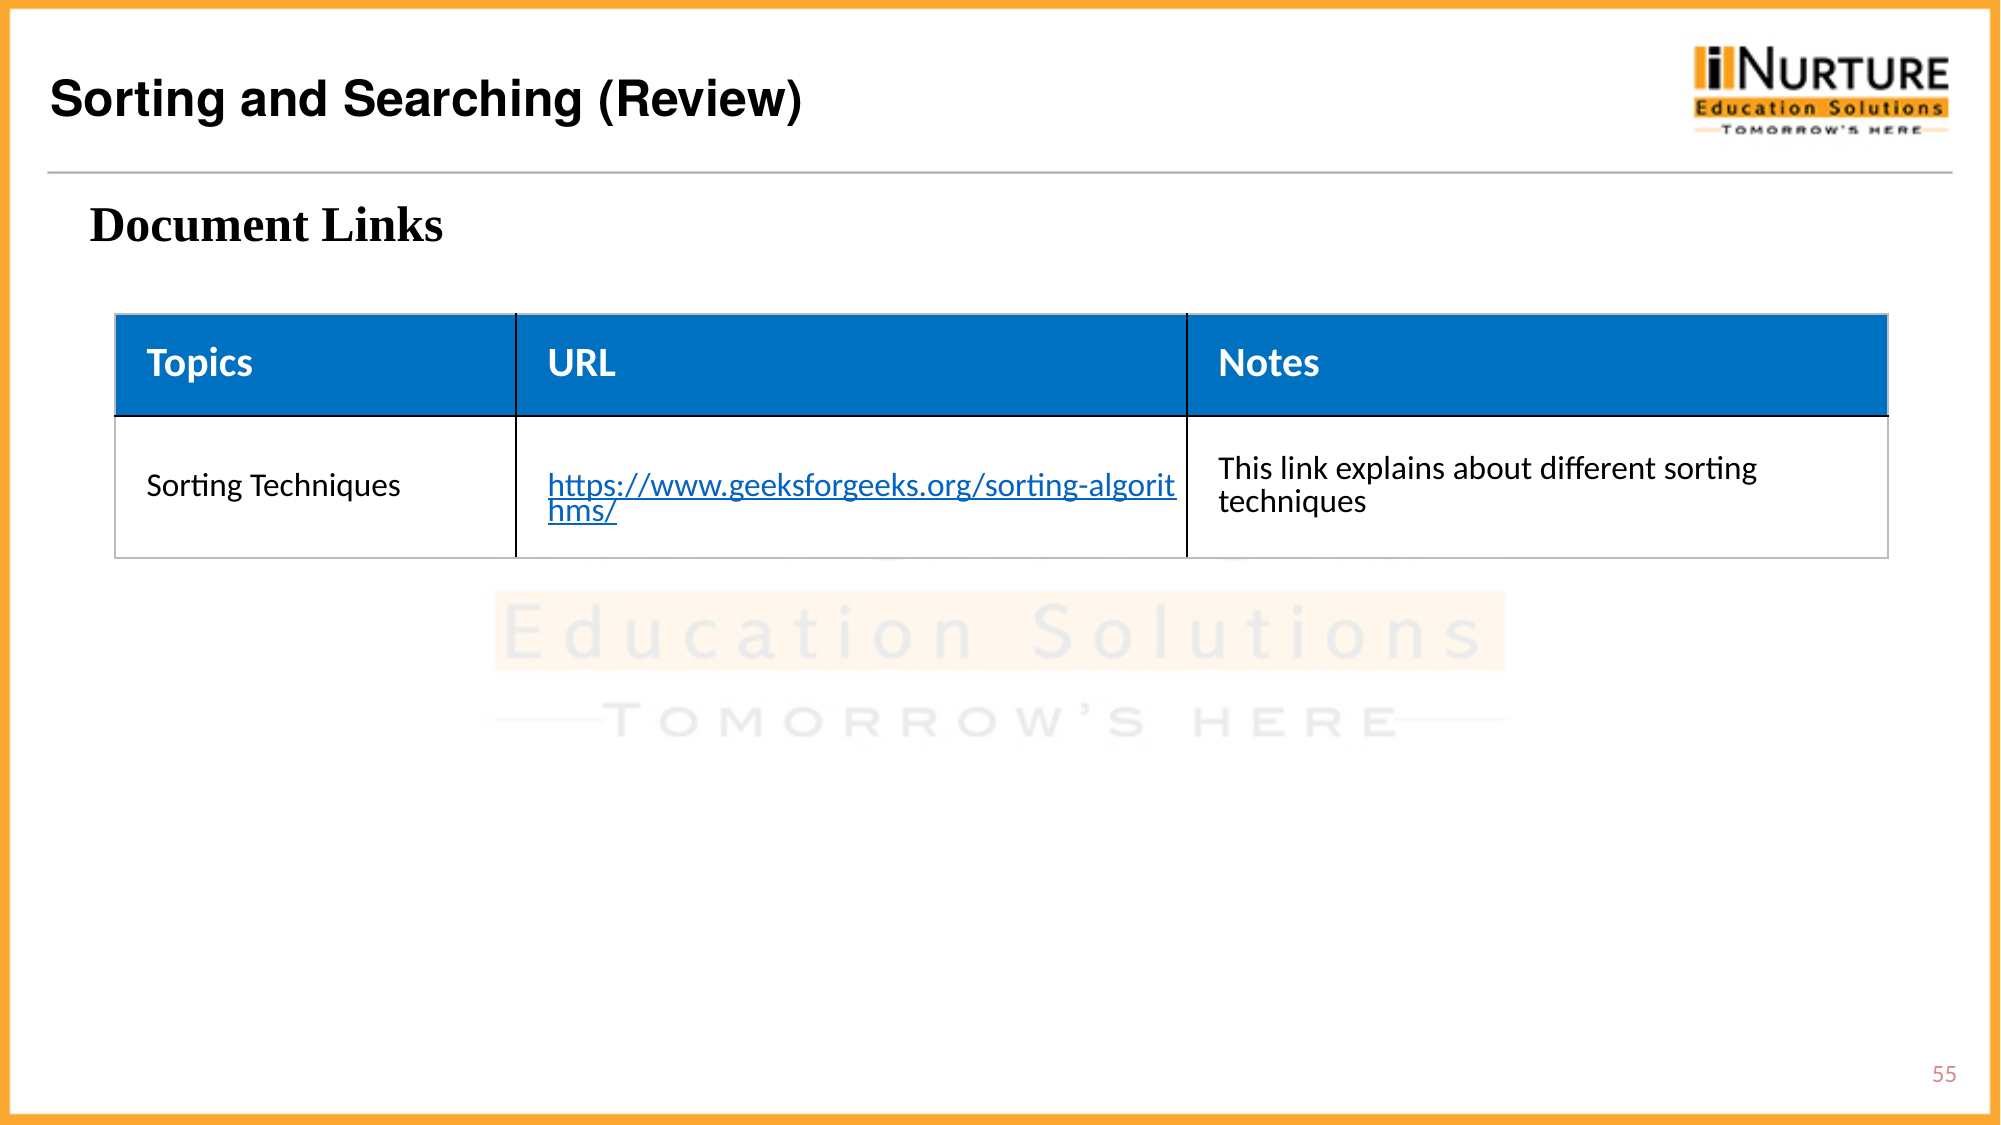

Sorting and Searching (Review)
Document Links
| Topics | URL | Notes |
| --- | --- | --- |
| Sorting Techniques | https://www.geeksforgeeks.org/sorting-algorithms/ | This link explains about different sorting techniques |
55